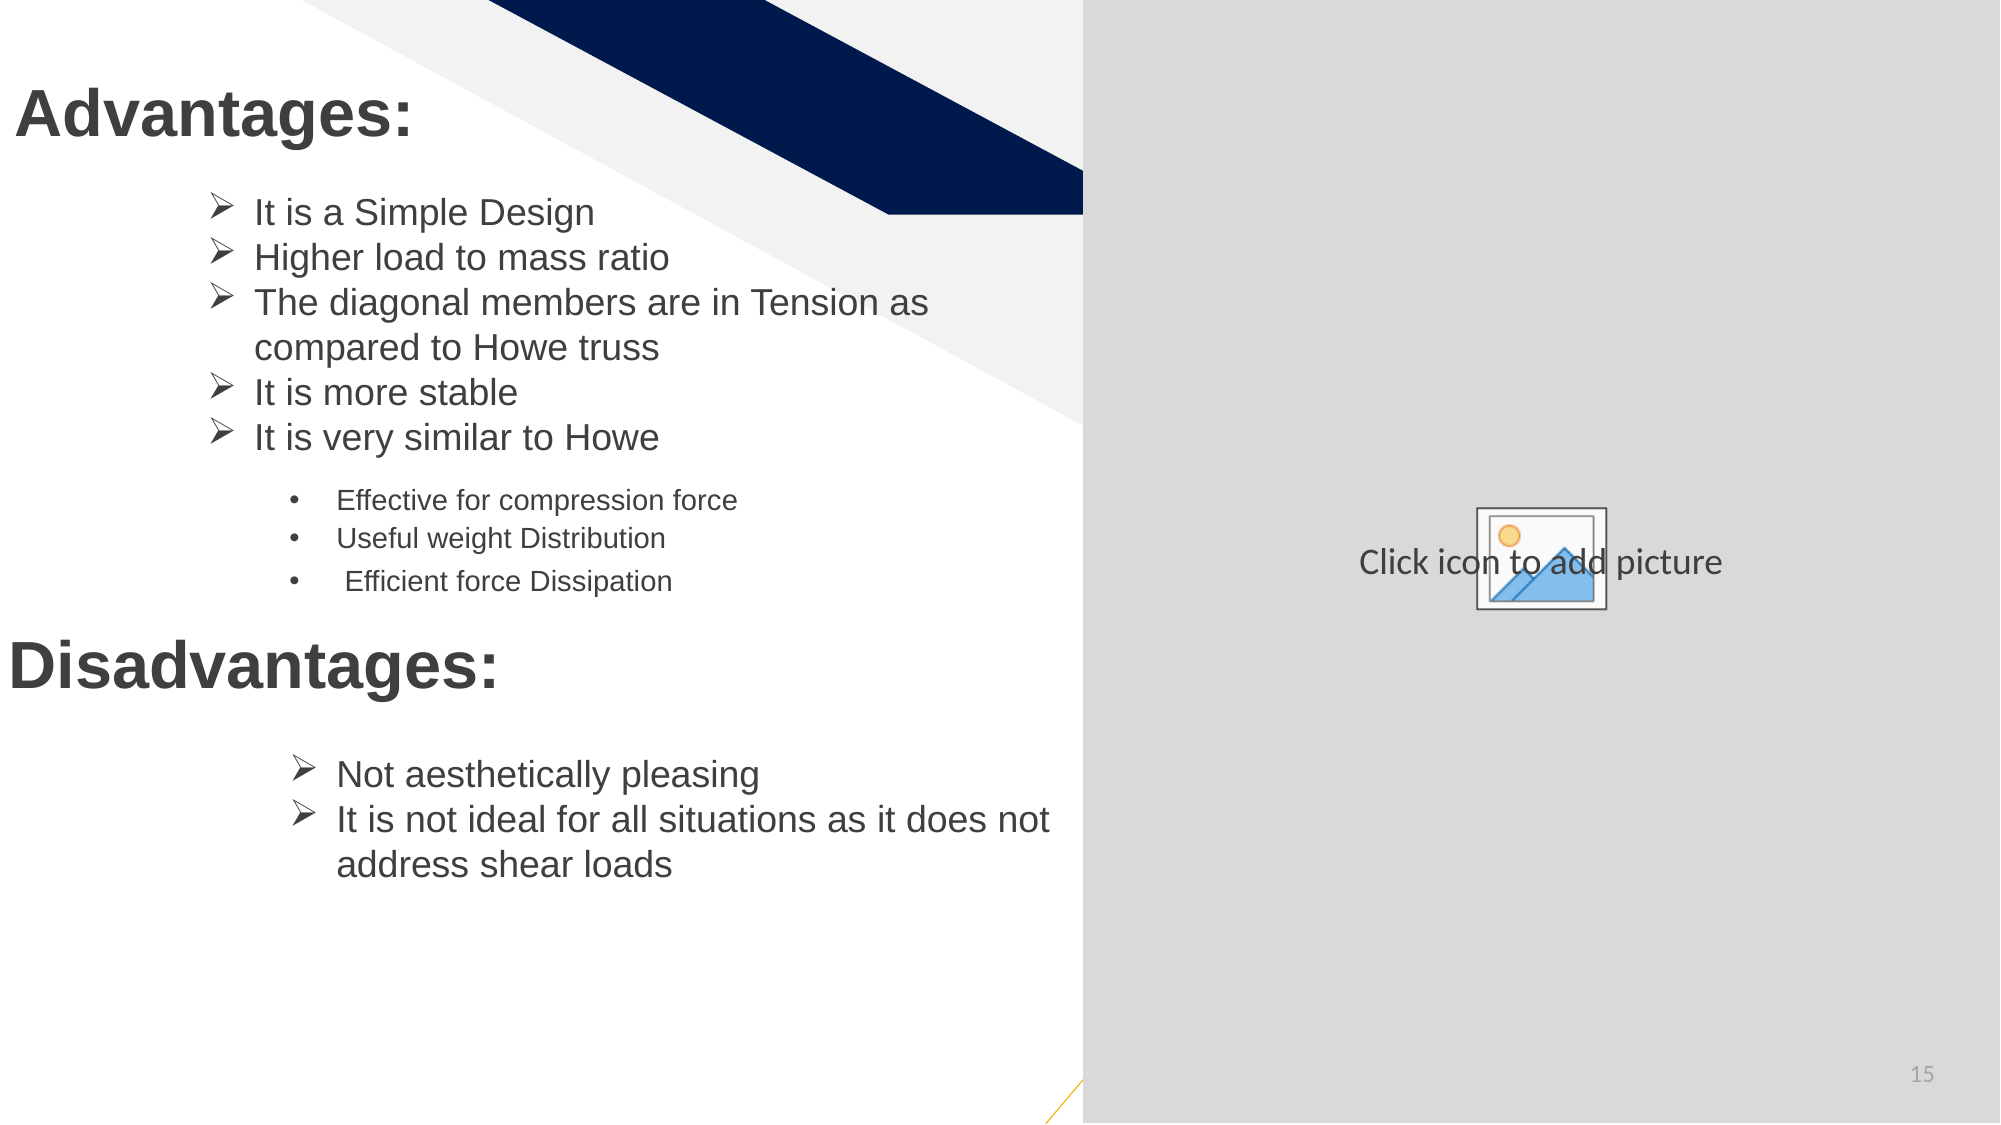

Advantages:
It is a Simple Design
Higher load to mass ratio
The diagonal members are in Tension as compared to Howe truss
It is more stable
It is very similar to Howe
Effective for compression force
Useful weight Distribution
 Efficient force Dissipation
Disadvantages:
Not aesthetically pleasing
It is not ideal for all situations as it does not address shear loads
15